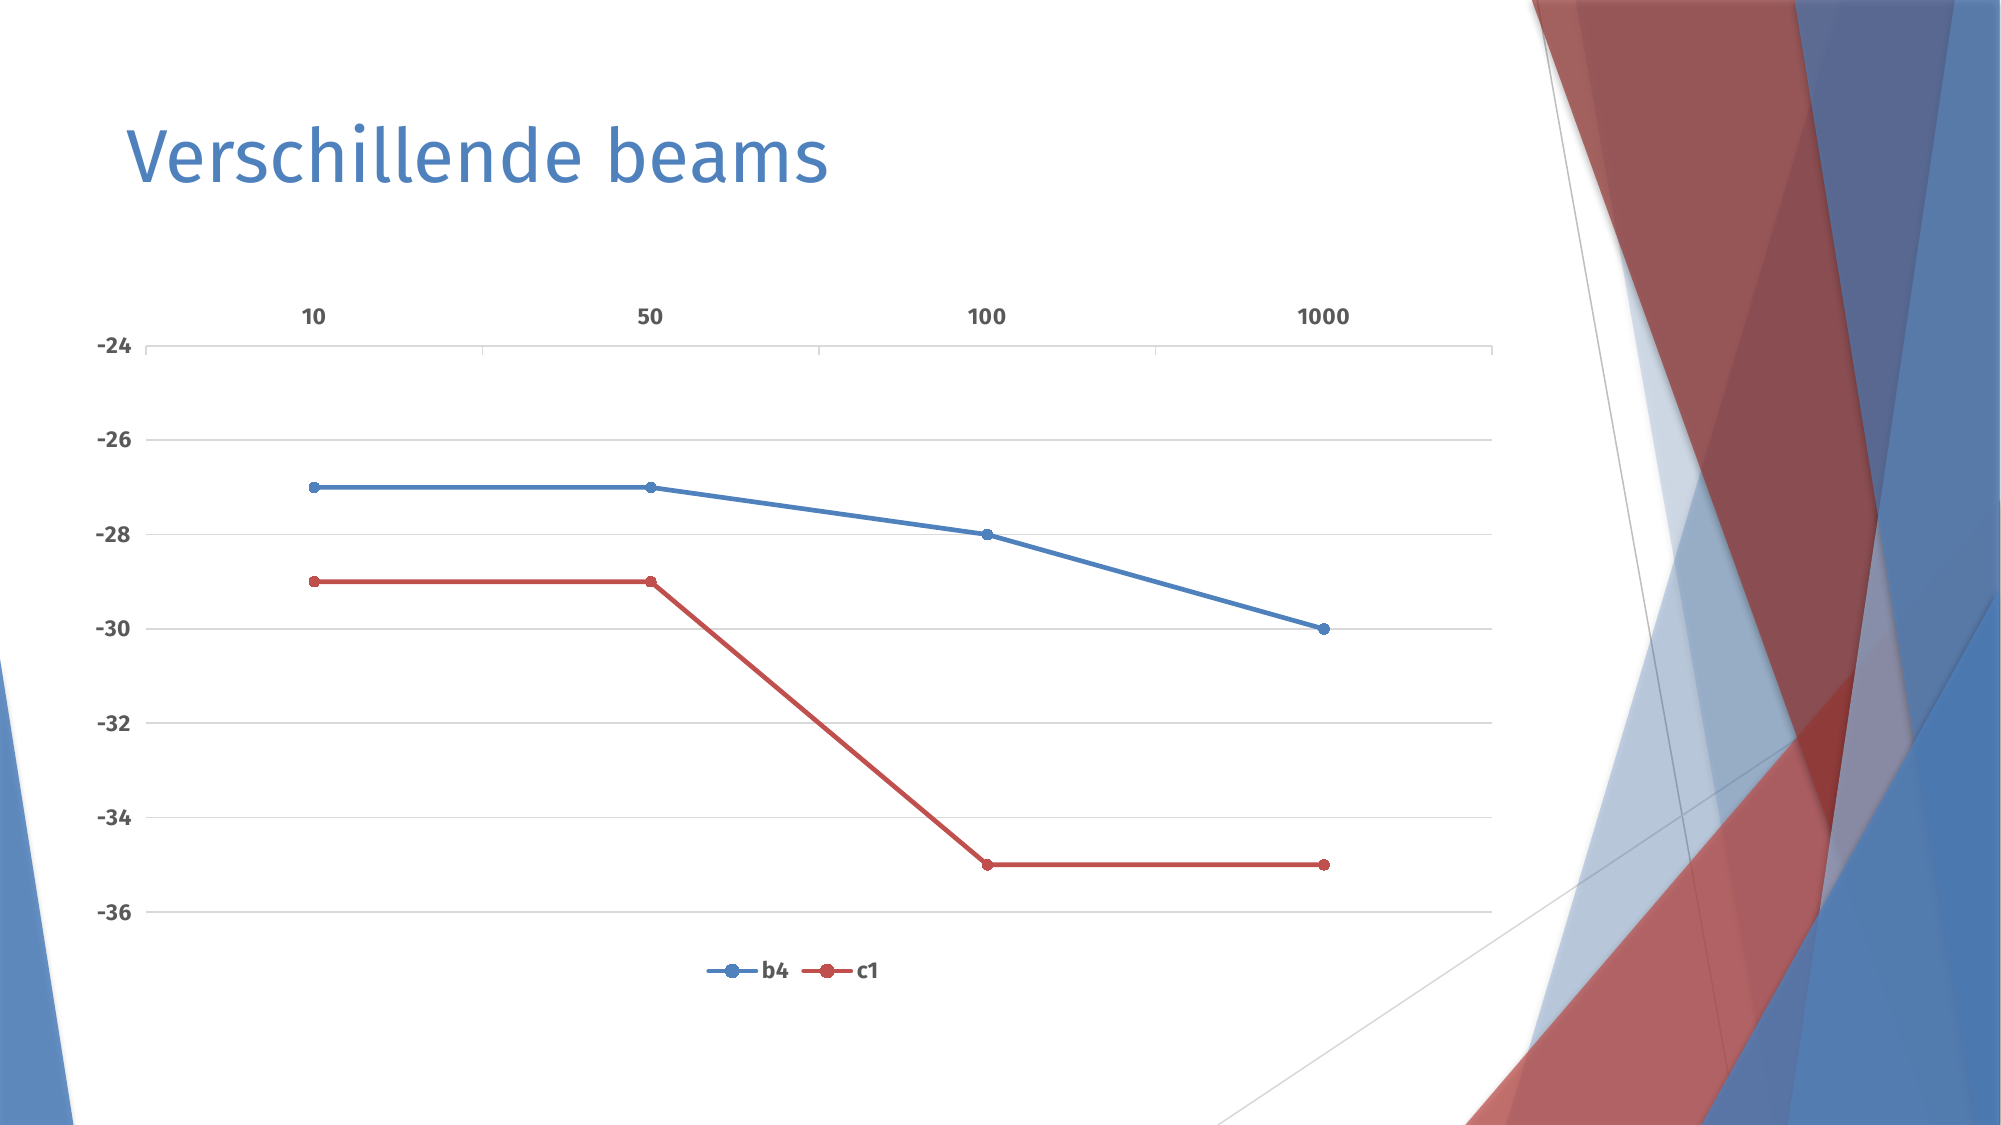

# Verschillende beams

### Chart

| Category | b4 | c1 |
|---|---|---|
| 10 | -27.0 | -29.0 |
| 50 | -27.0 | -29.0 |
| 100 | -28.0 | -35.0 |
| 1000 | -30.0 | -35.0 |